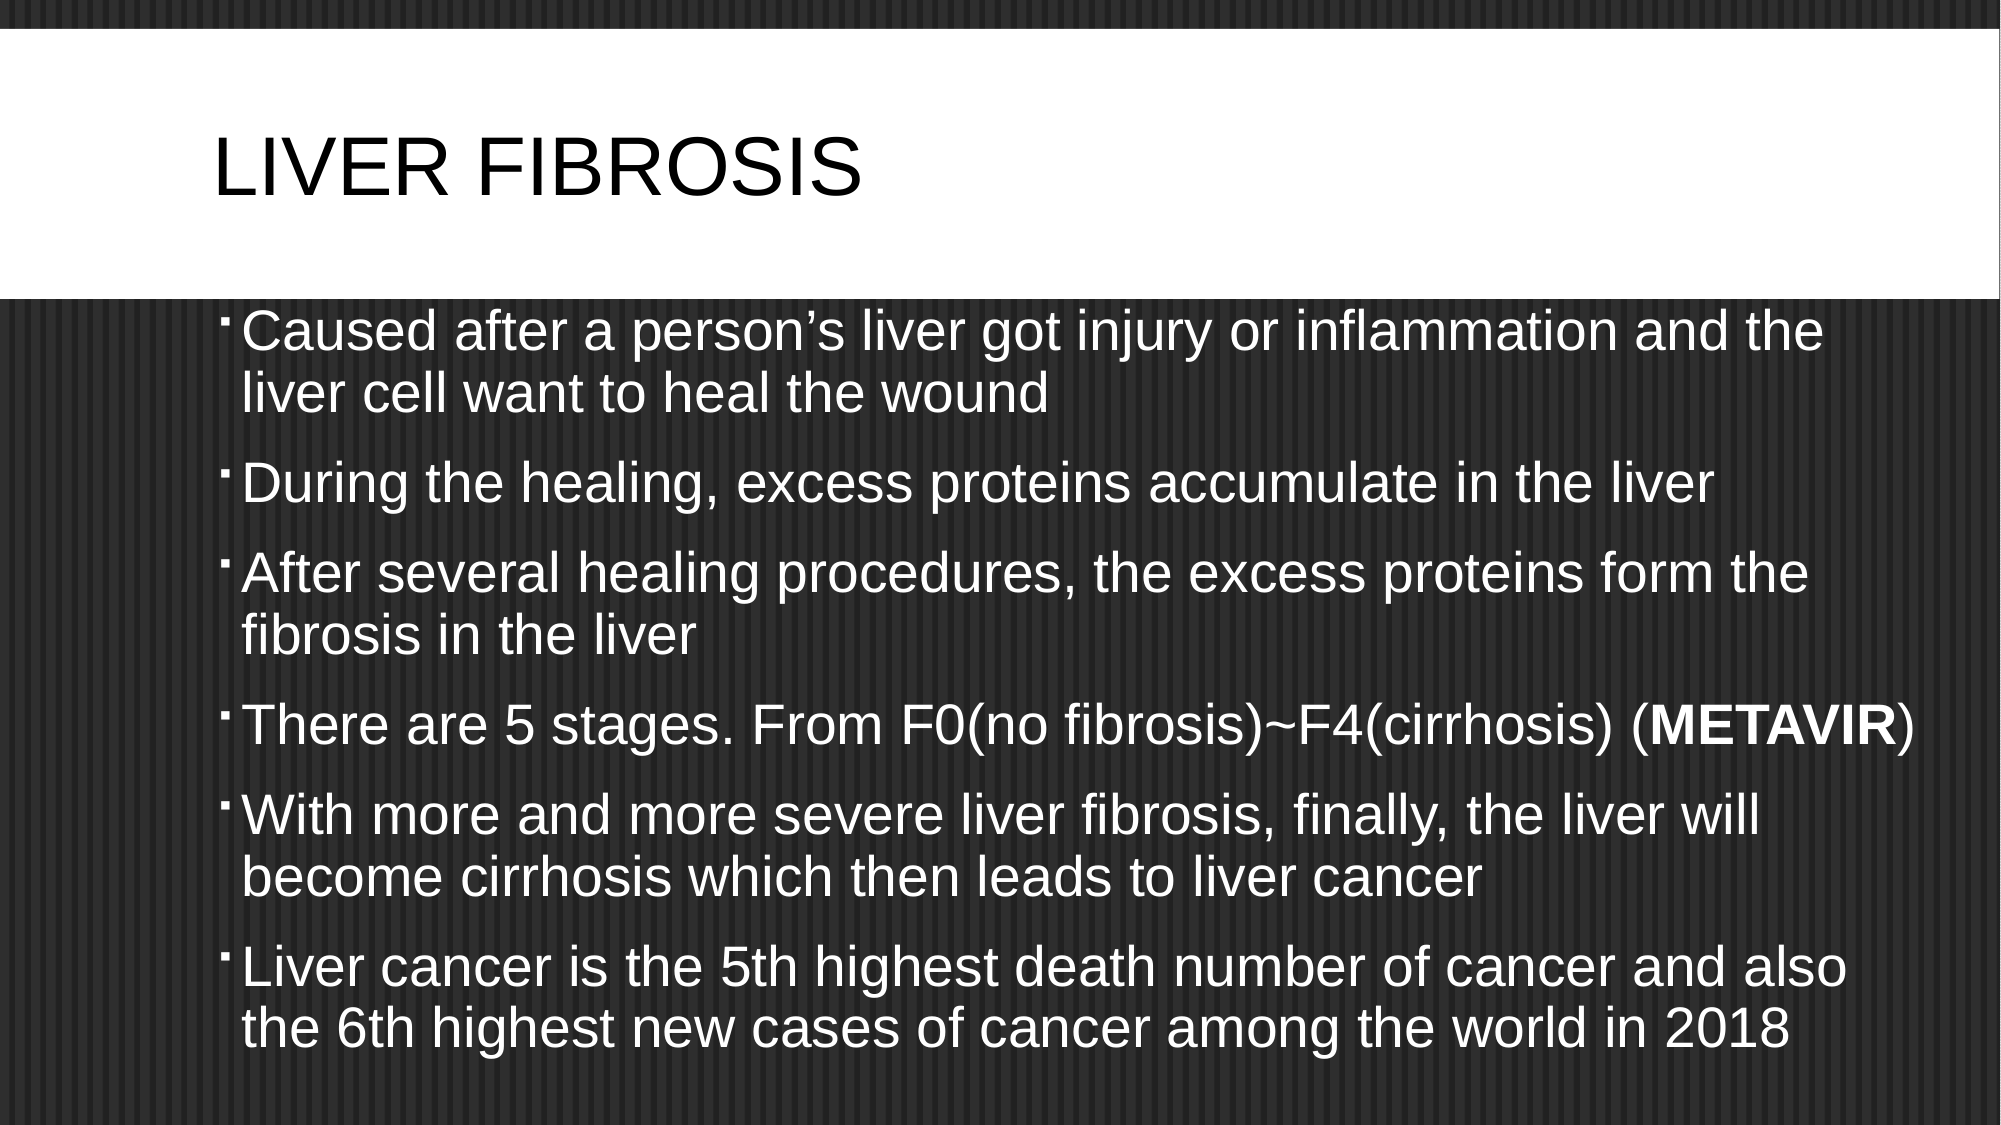

# Liver fibrosis
Caused after a person’s liver got injury or inflammation and the liver cell want to heal the wound
During the healing, excess proteins accumulate in the liver
After several healing procedures, the excess proteins form the fibrosis in the liver
There are 5 stages. From F0(no fibrosis)~F4(cirrhosis) (METAVIR)
With more and more severe liver fibrosis, finally, the liver will become cirrhosis which then leads to liver cancer
Liver cancer is the 5th highest death number of cancer and also the 6th highest new cases of cancer among the world in 2018